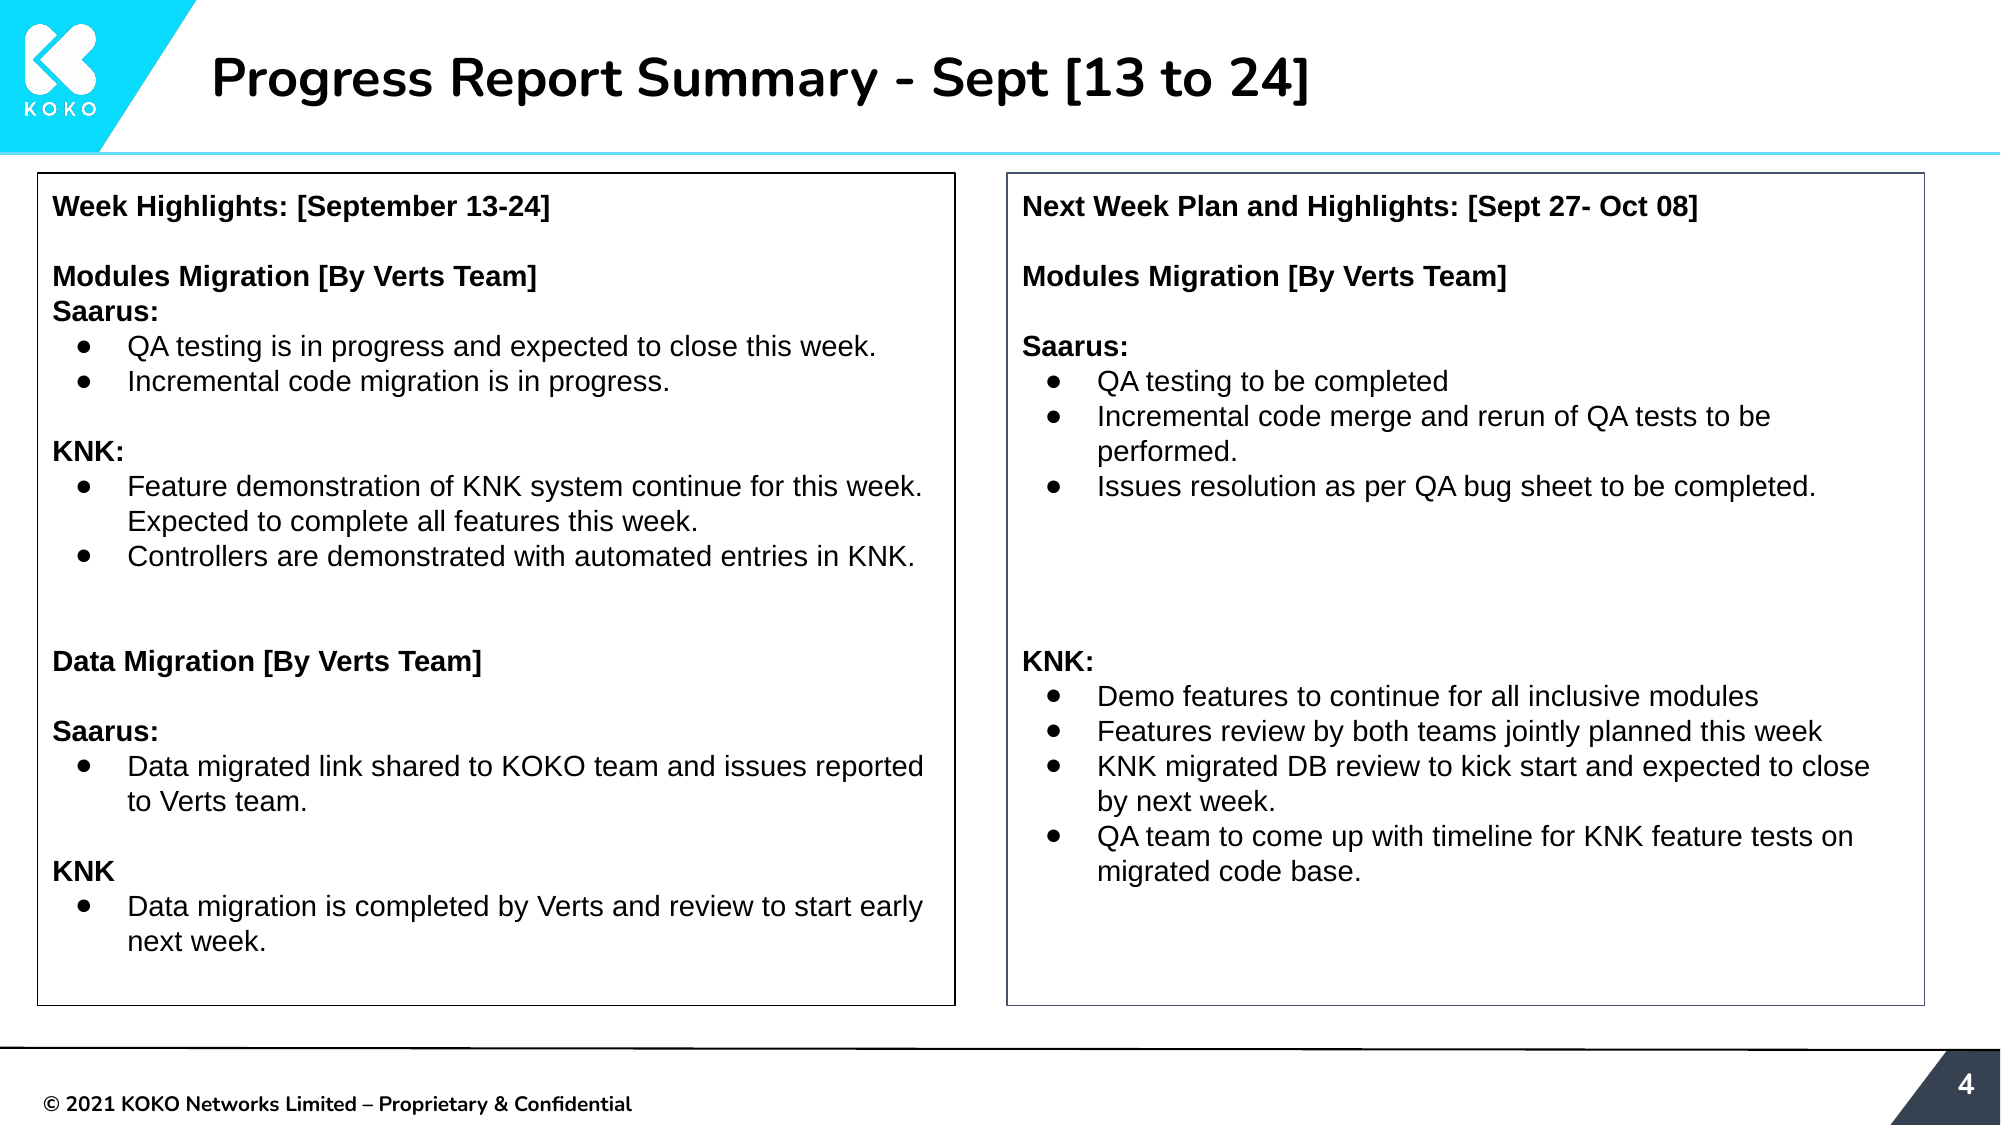

# Progress Report Summary - Sept [13 to 24]
Week Highlights: [September 13-24]

Modules Migration [By Verts Team]
Saarus:
QA testing is in progress and expected to close this week.
Incremental code migration is in progress.

KNK:
Feature demonstration of KNK system continue for this week. Expected to complete all features this week.
Controllers are demonstrated with automated entries in KNK.

Data Migration [By Verts Team]

Saarus:
Data migrated link shared to KOKO team and issues reported to Verts team.

KNK
Data migration is completed by Verts and review to start early next week.

Next Week Plan and Highlights: [Sept 27- Oct 08]

Modules Migration [By Verts Team]

Saarus:
QA testing to be completed
Incremental code merge and rerun of QA tests to be performed.
Issues resolution as per QA bug sheet to be completed.

KNK:
Demo features to continue for all inclusive modules
Features review by both teams jointly planned this week
KNK migrated DB review to kick start and expected to close by next week.
QA team to come up with timeline for KNK feature tests on migrated code base.

4